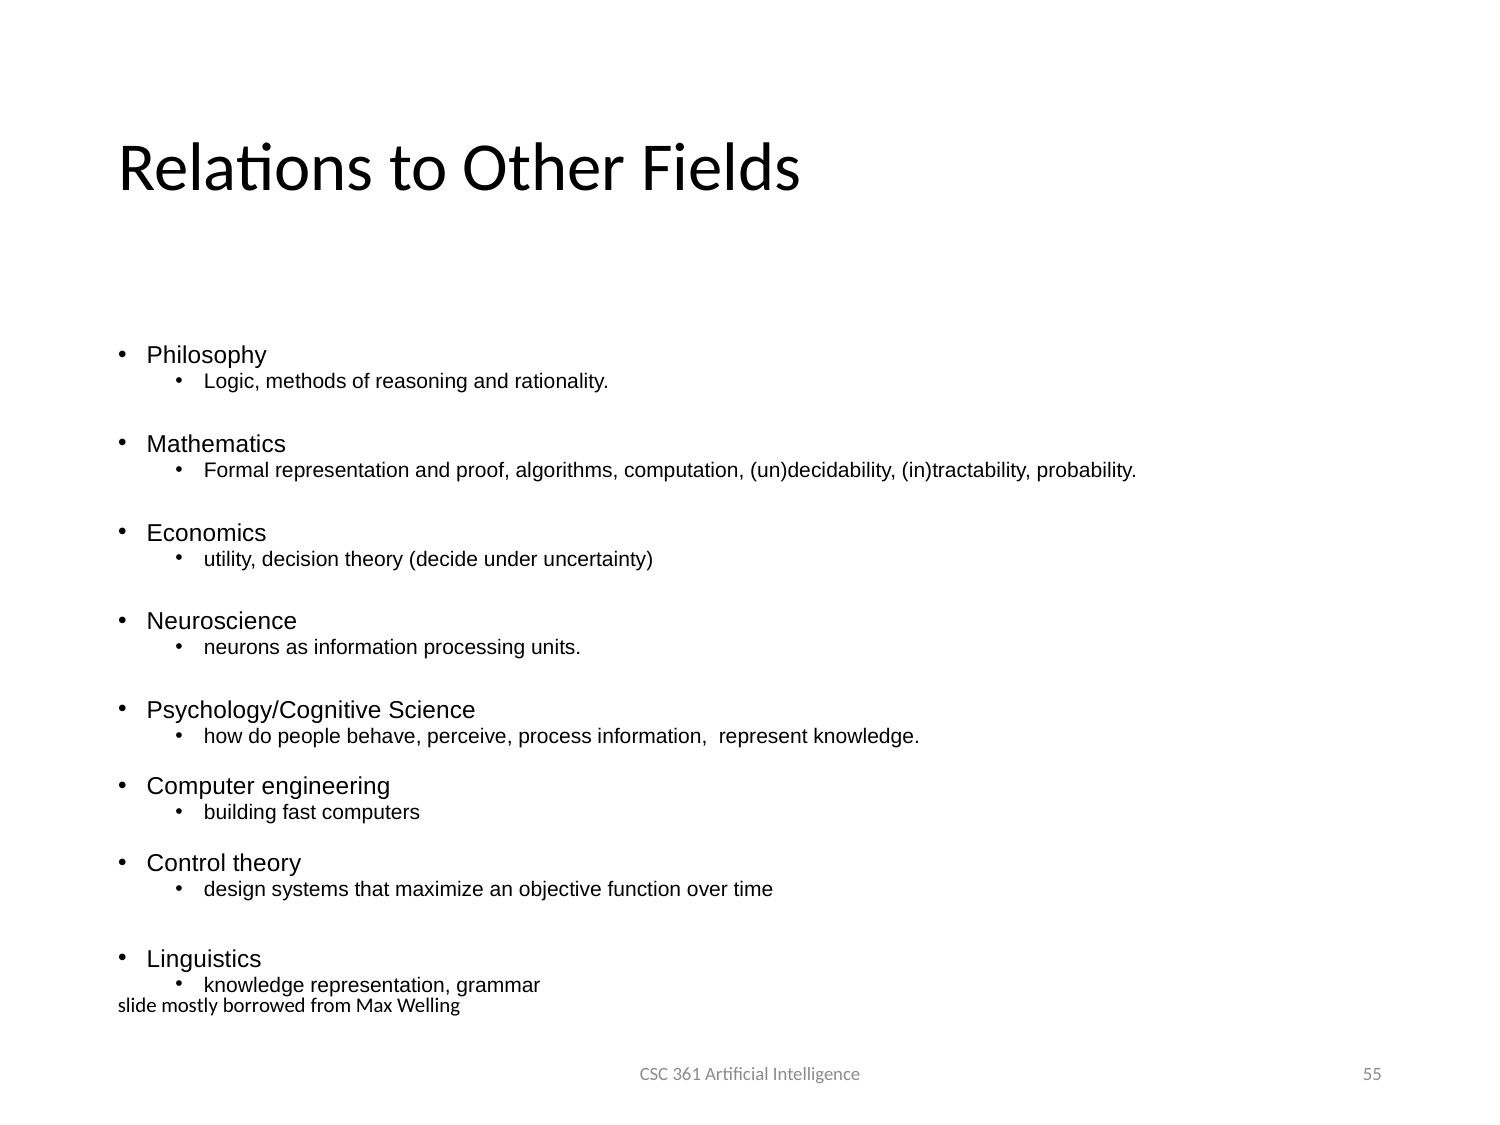

# Relations to Other Fields

Philosophy
Logic, methods of reasoning and rationality.

Mathematics
Formal representation and proof, algorithms, computation, (un)decidability, (in)tractability, probability.

Economics
utility, decision theory (decide under uncertainty)

Neuroscience
neurons as information processing units.

Psychology/Cognitive Science
how do people behave, perceive, process information,  represent knowledge.
Computer engineering
building fast computers
Control theory
design systems that maximize an objective function over time

Linguistics
knowledge representation, grammar
slide mostly borrowed from Max Welling
CSC 361 Artificial Intelligence
55